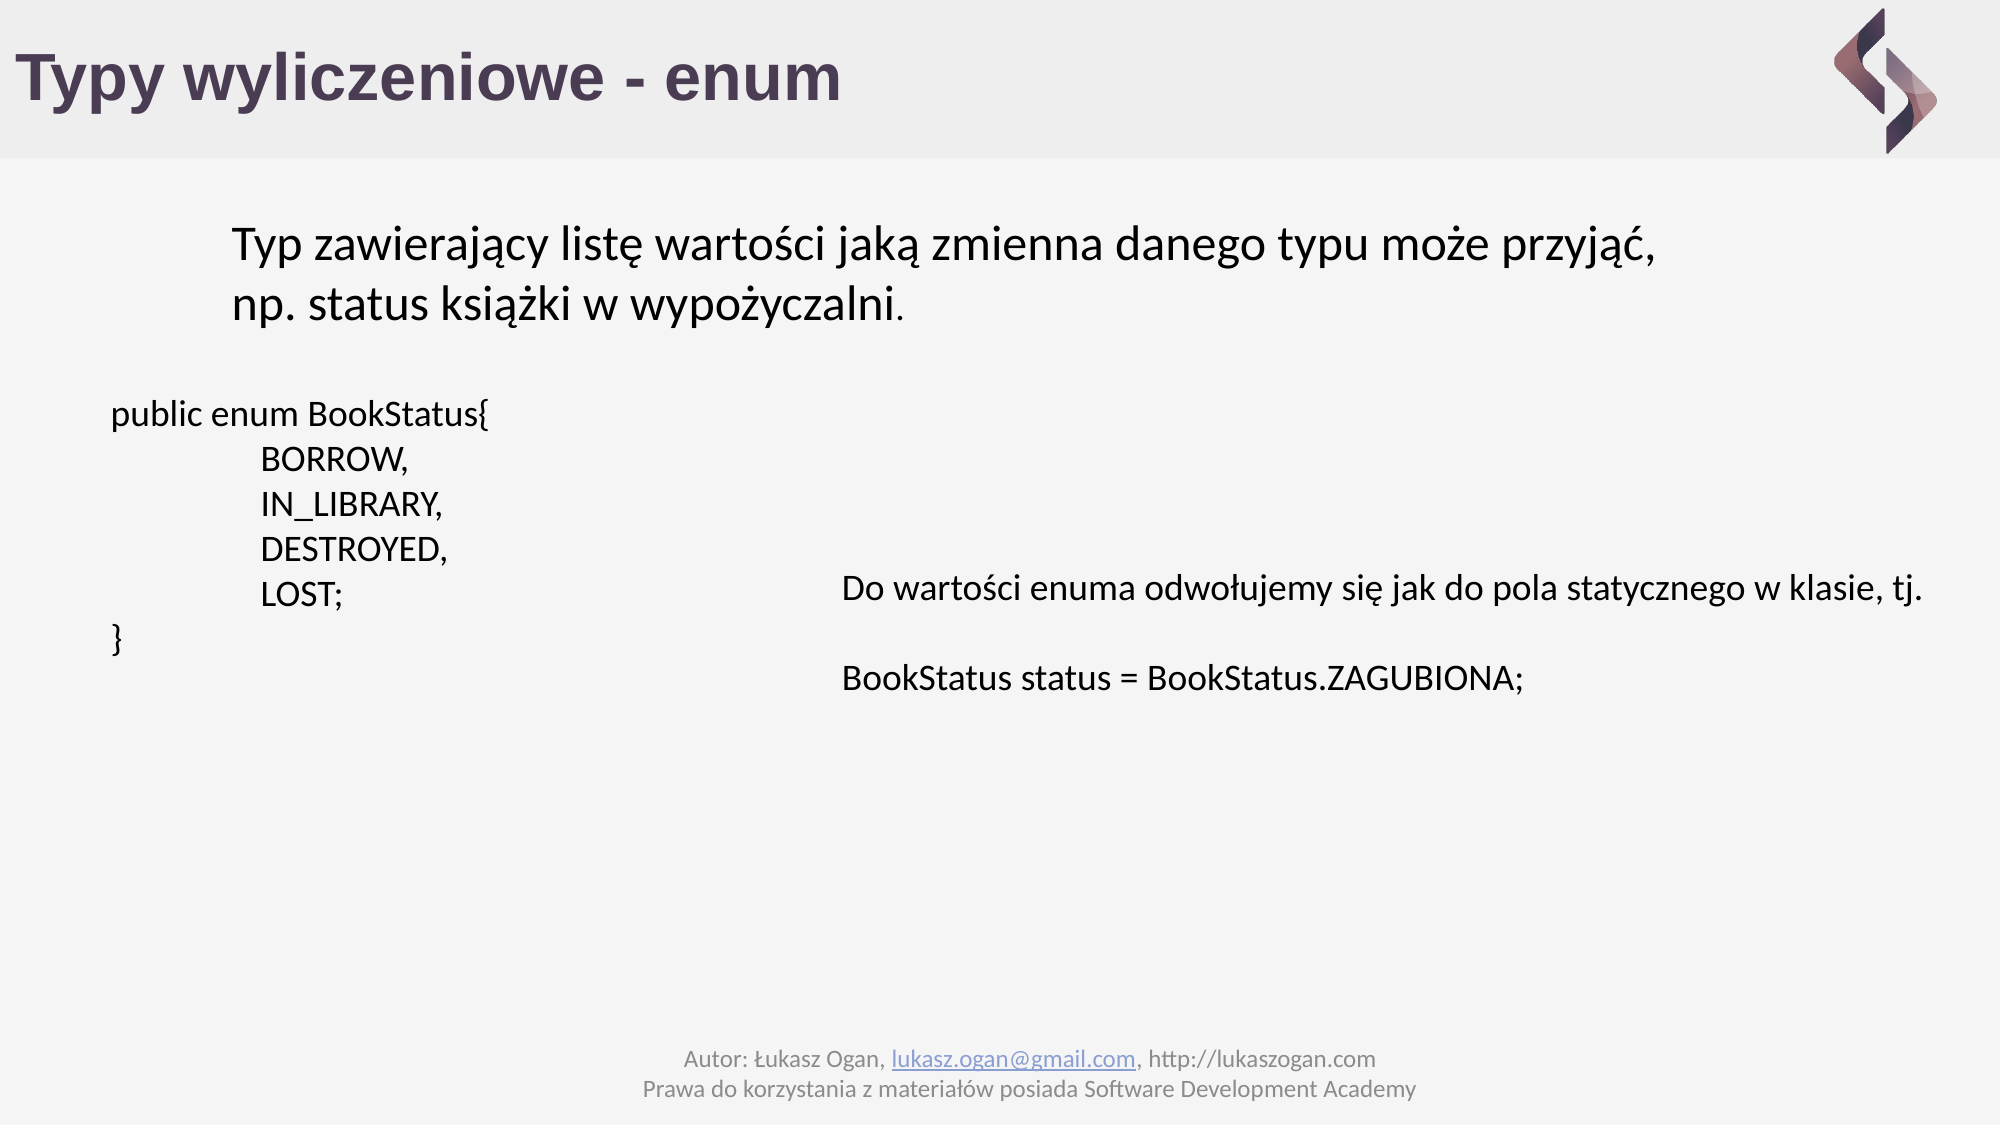

# Typy wyliczeniowe - enum
Typ zawierający listę wartości jaką zmienna danego typu może przyjąć,
np. status książki w wypożyczalni.
public enum BookStatus{
	BORROW,
	IN_LIBRARY,
	DESTROYED,
	LOST;
}
Do wartości enuma odwołujemy się jak do pola statycznego w klasie, tj.

BookStatus status = BookStatus.ZAGUBIONA;
Autor: Łukasz Ogan, lukasz.ogan@gmail.com, http://lukaszogan.com
Prawa do korzystania z materiałów posiada Software Development Academy